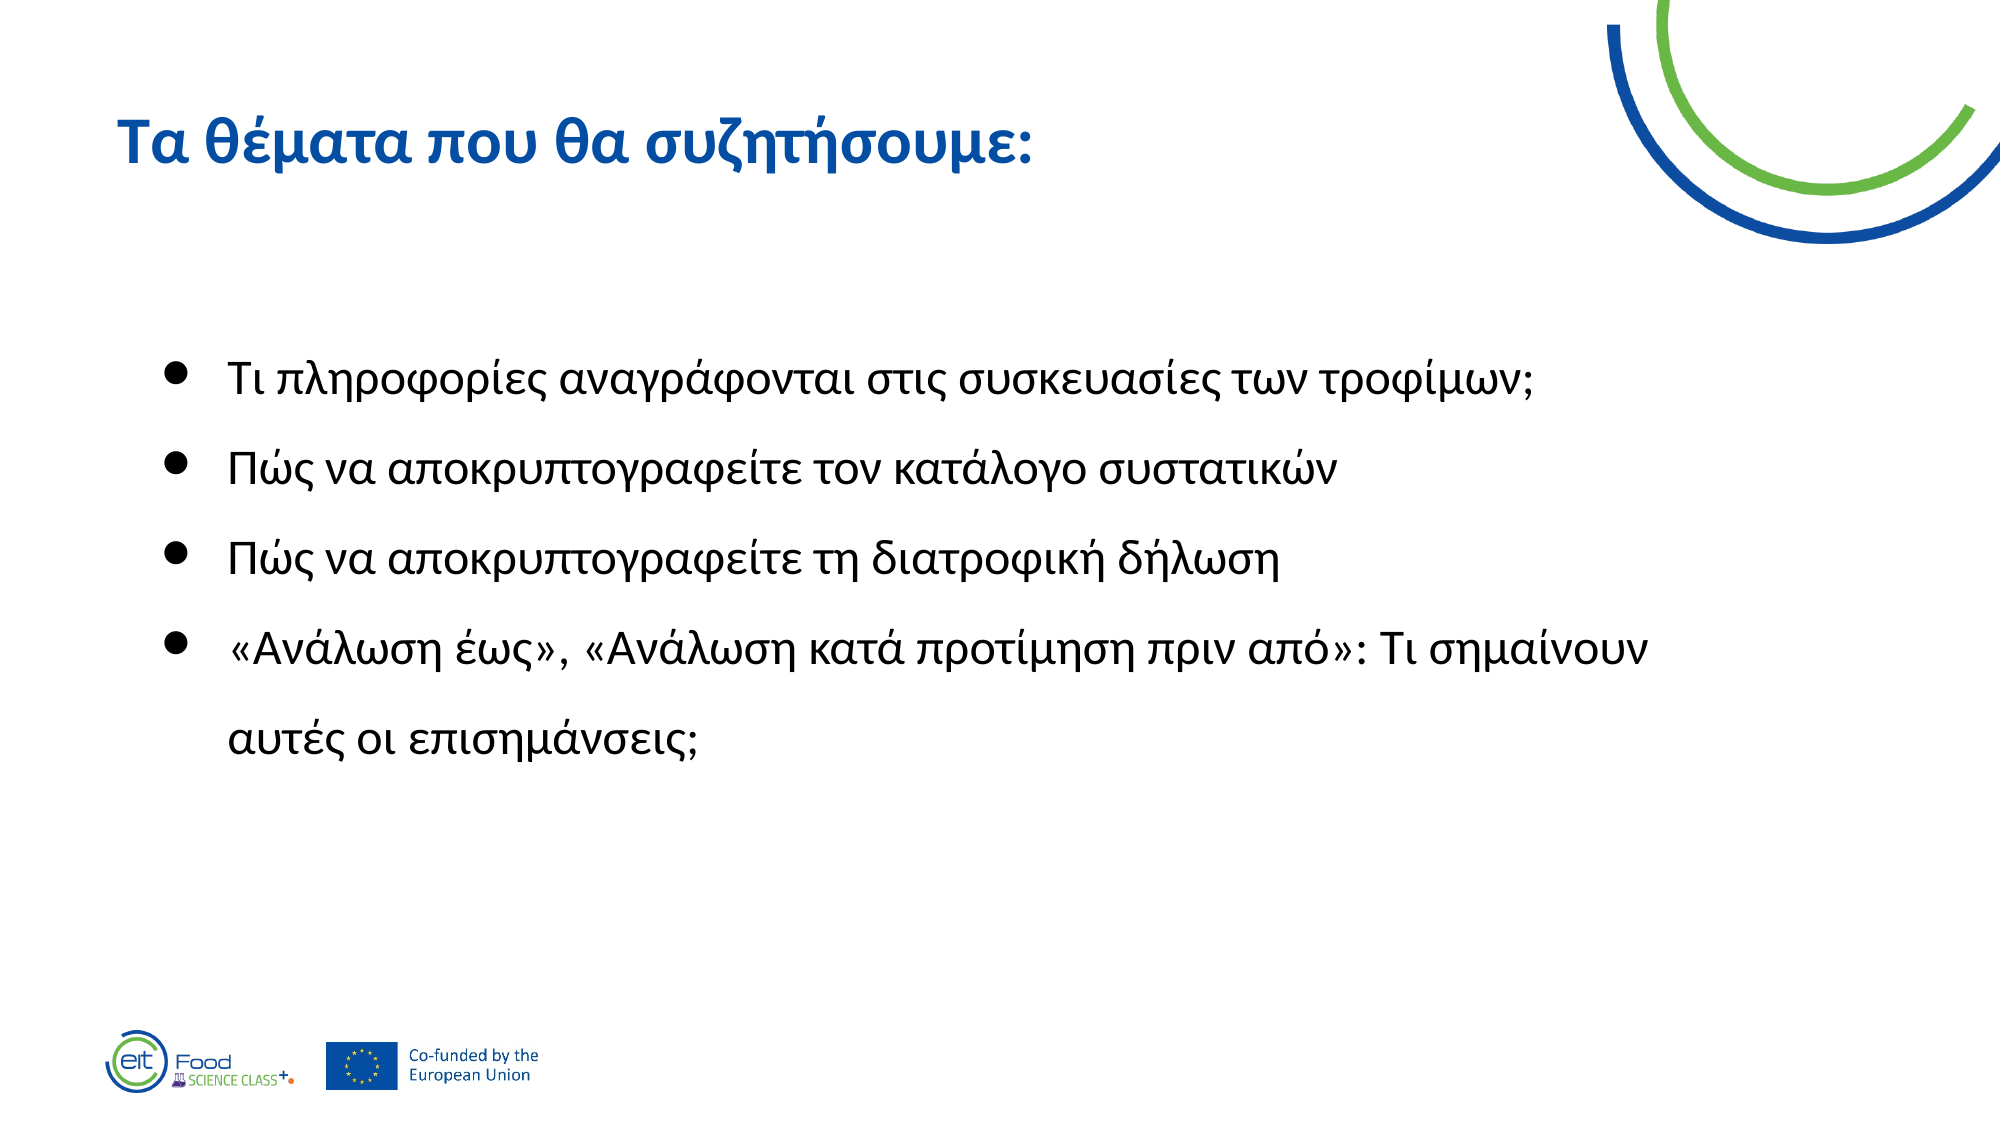

Τα θέματα που θα συζητήσουμε:
Τι πληροφορίες αναγράφονται στις συσκευασίες των τροφίμων;
Πώς να αποκρυπτογραφείτε τον κατάλογο συστατικών
Πώς να αποκρυπτογραφείτε τη διατροφική δήλωση
«Ανάλωση έως», «Ανάλωση κατά προτίμηση πριν από»: Τι σημαίνουν αυτές οι επισημάνσεις;